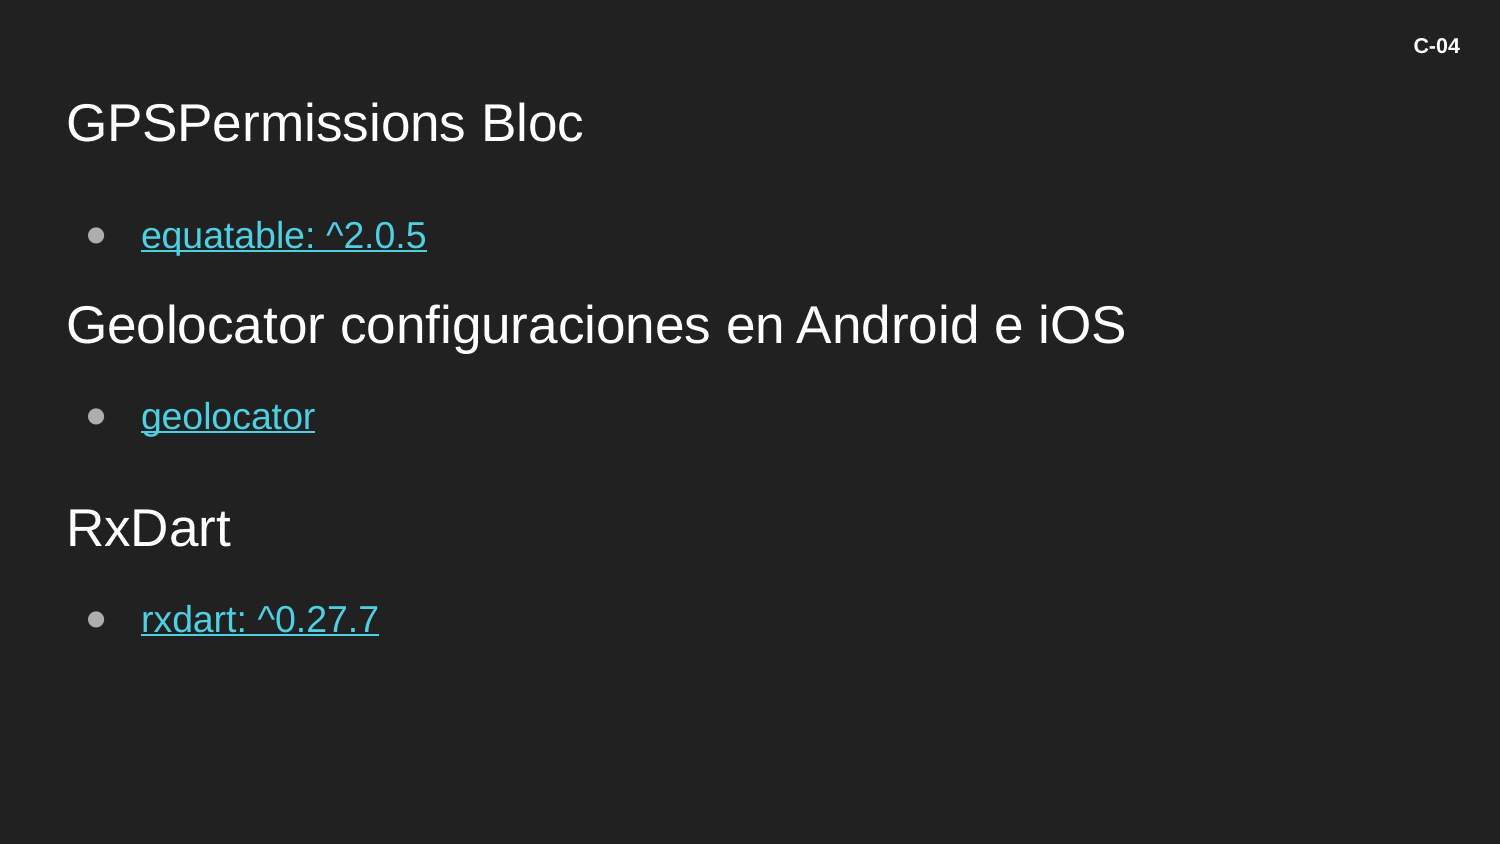

C-04
# GPSPermissions Bloc
equatable: ^2.0.5
Geolocator configuraciones en Android e iOS
geolocator
RxDart
rxdart: ^0.27.7